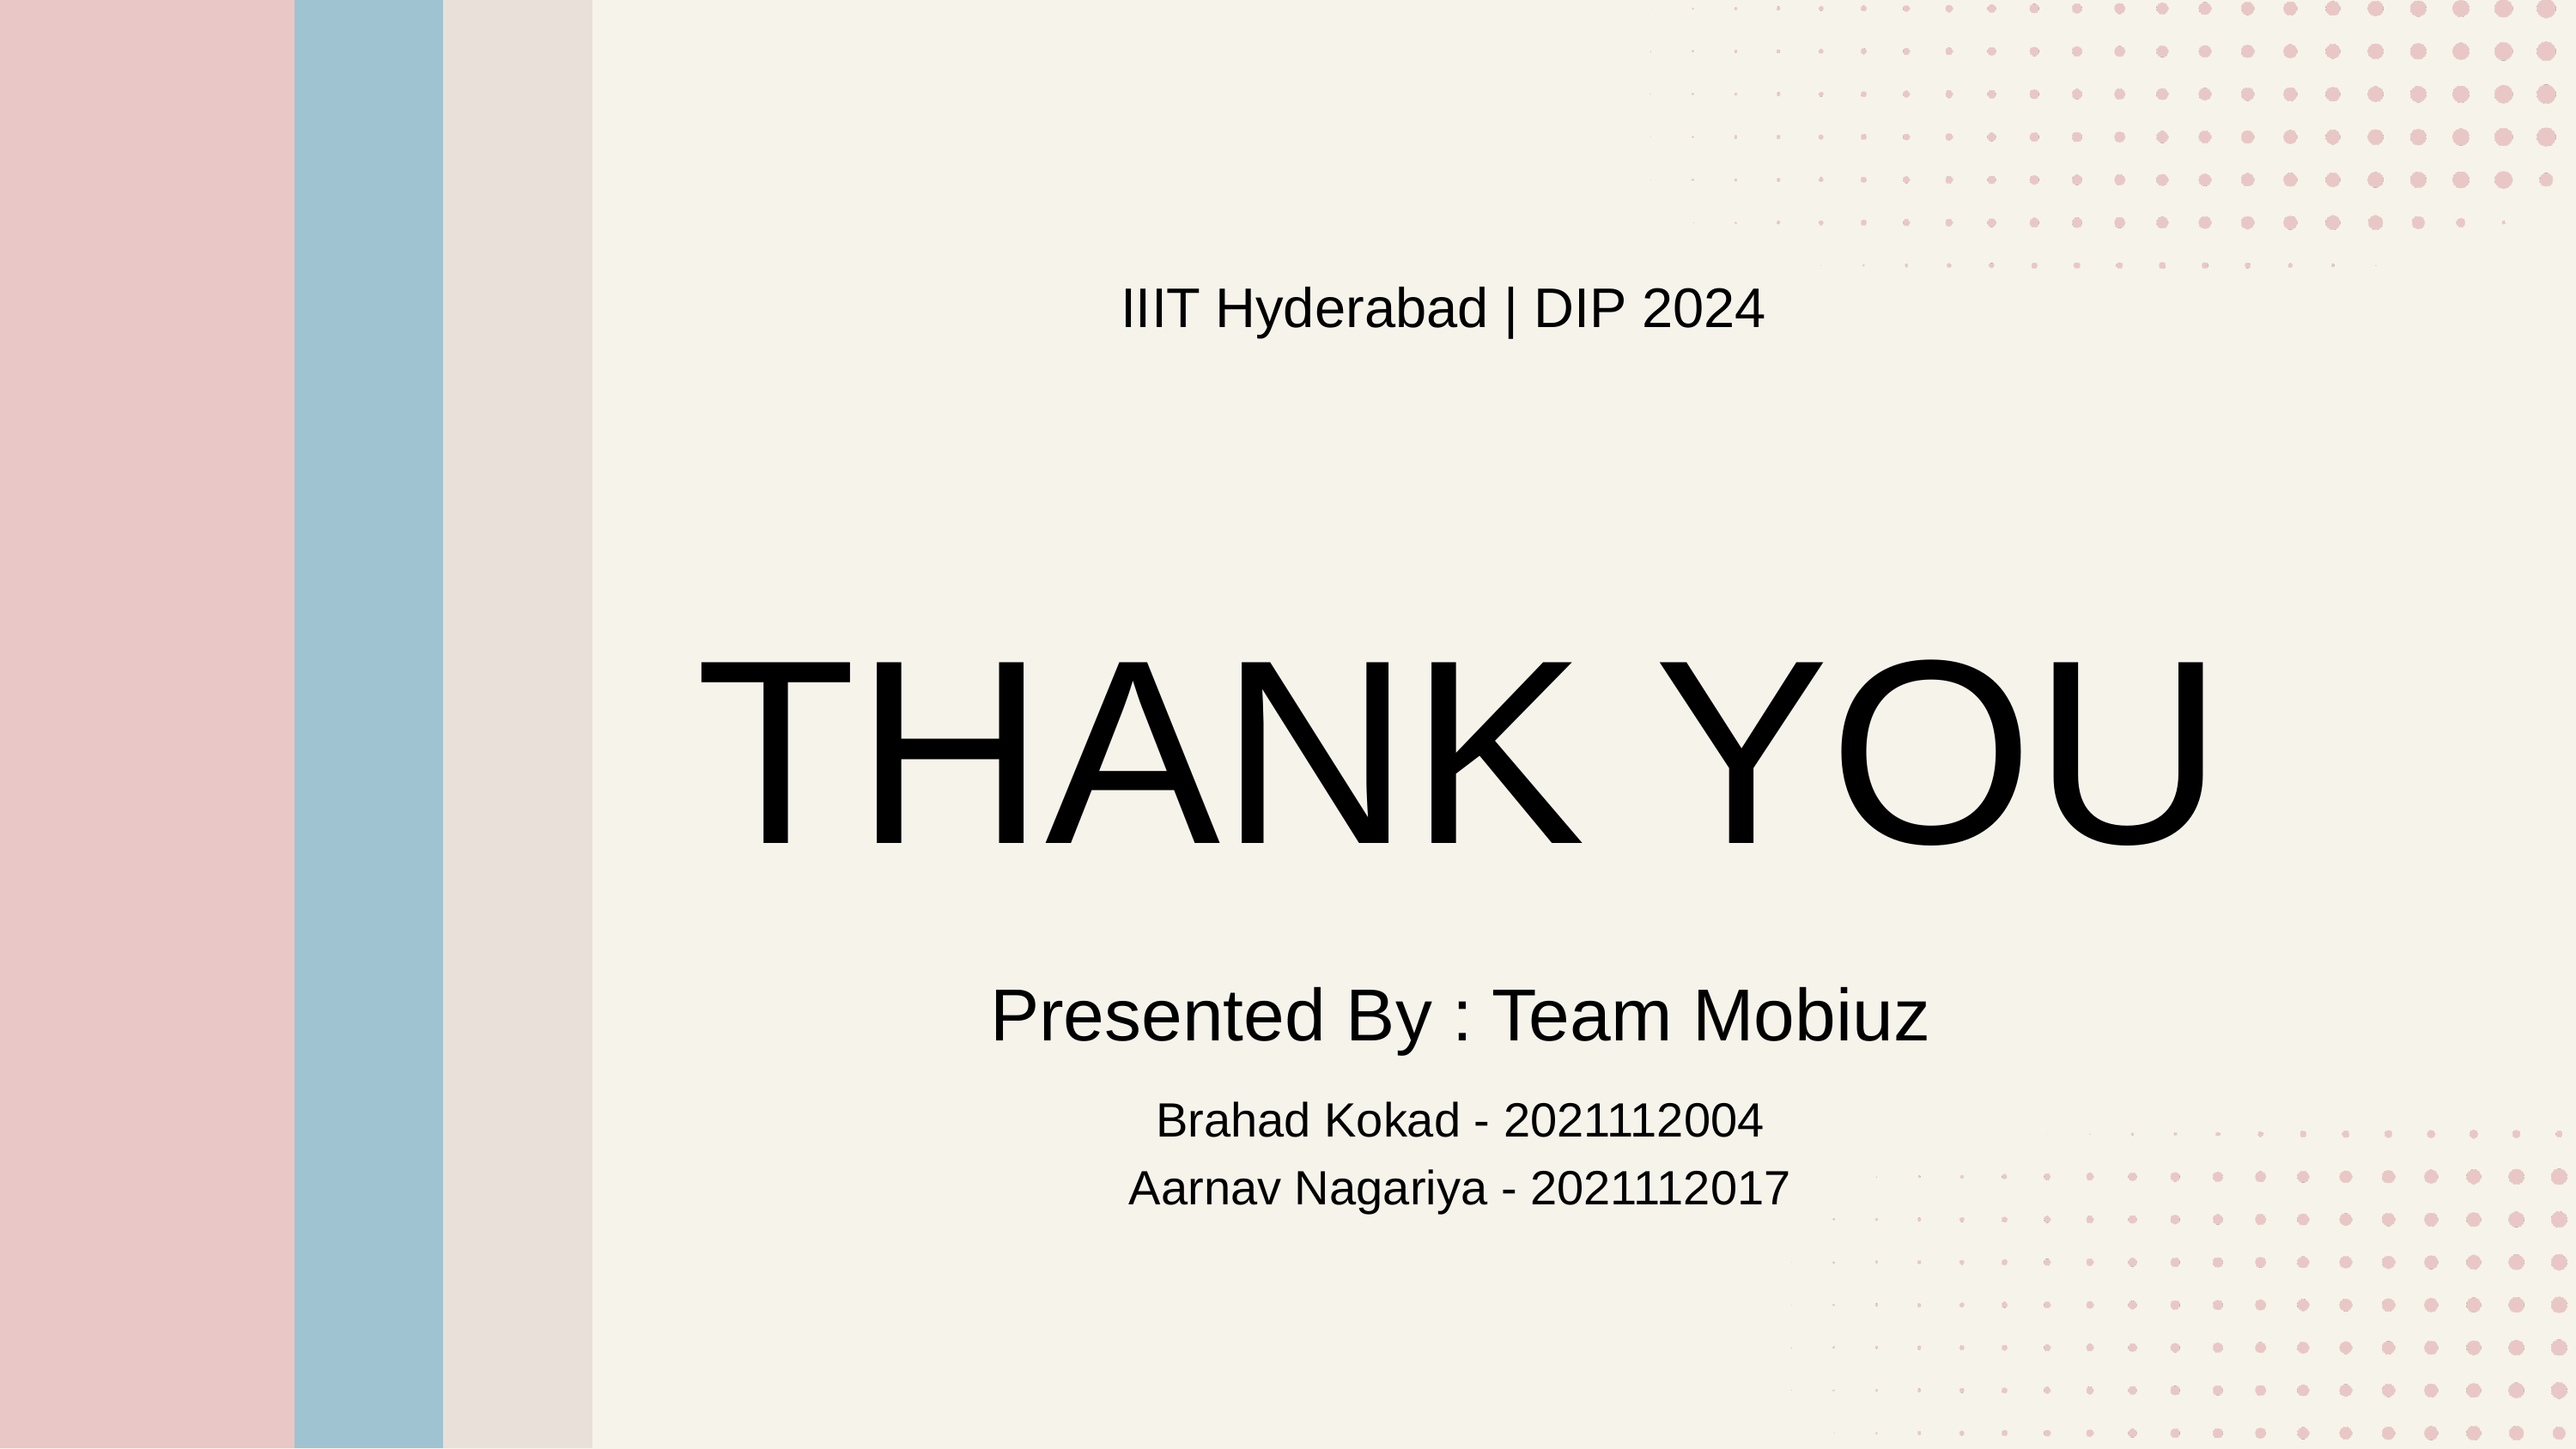

IIIT Hyderabad | DIP 2024

THANK YOU
Presented By : Team Mobiuz
Brahad Kokad - 2021112004
Aarnav Nagariya - 2021112017